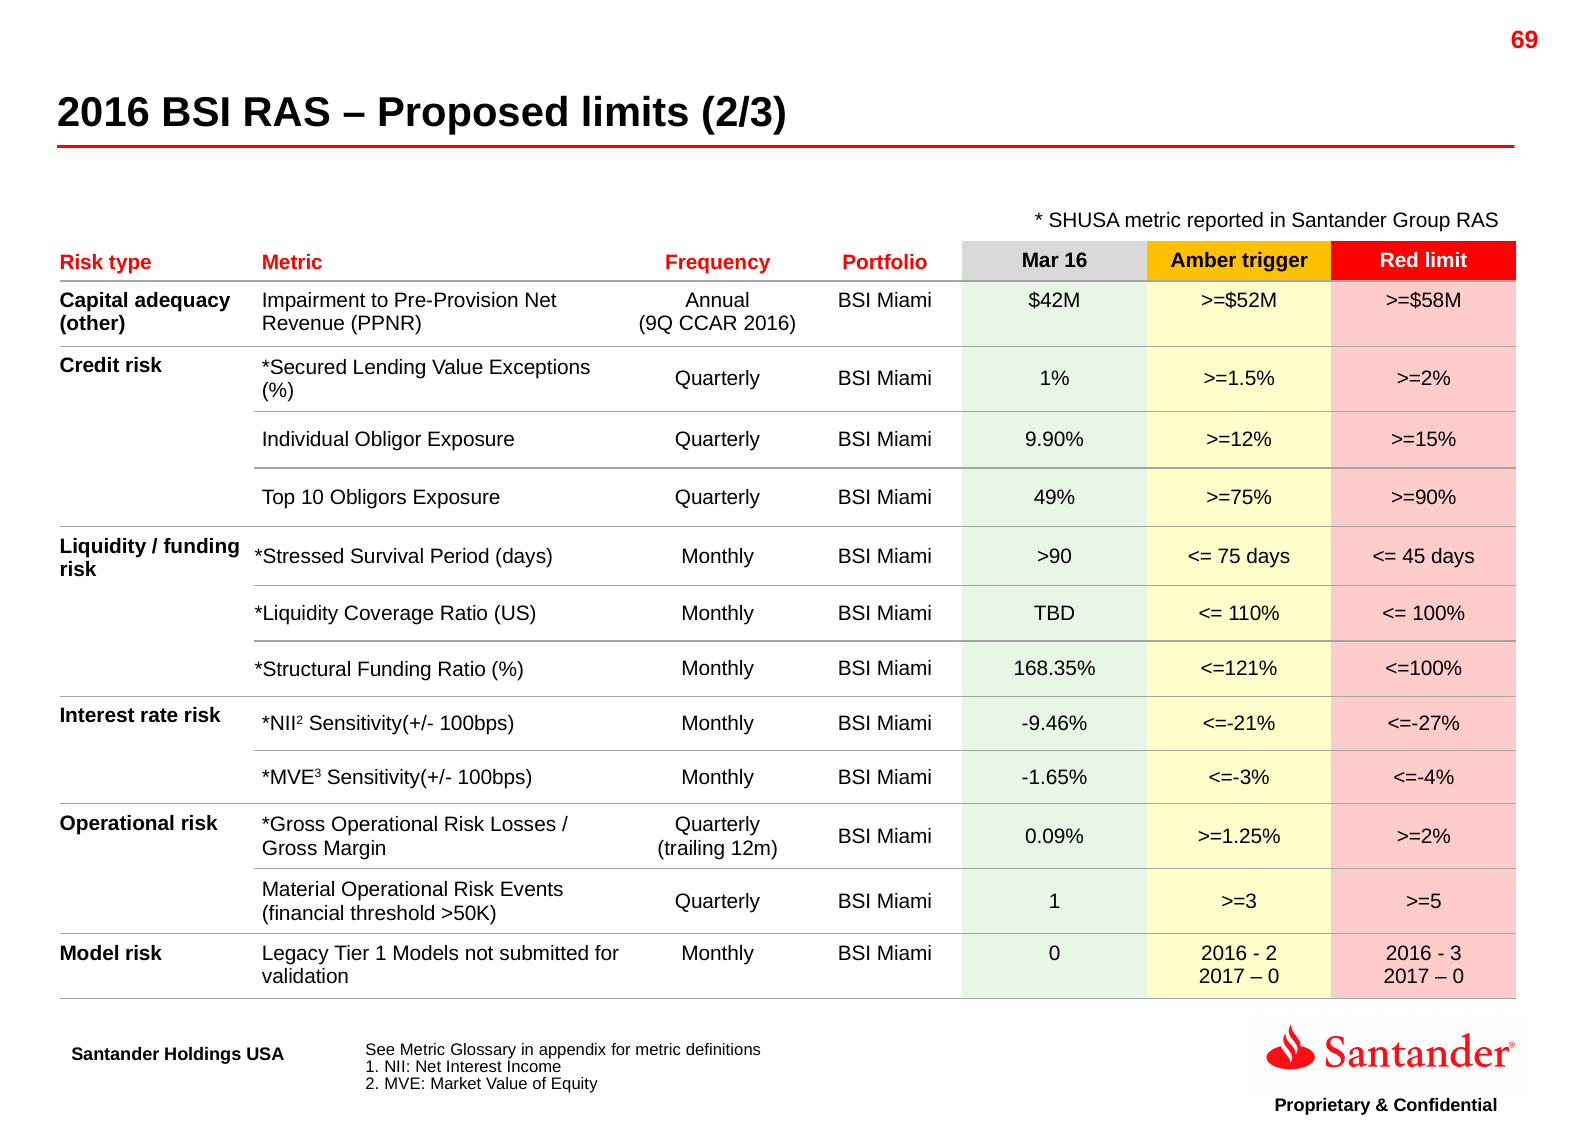

2016 BSI RAS – Proposed limits (2/3)
* SHUSA metric reported in Santander Group RAS
| Risk type | Metric | Frequency | Portfolio | Mar 16 | Amber trigger | Red limit |
| --- | --- | --- | --- | --- | --- | --- |
| Capital adequacy (other) | Impairment to Pre-Provision Net Revenue (PPNR) | Annual (9Q CCAR 2016) | BSI Miami | $42M | >=$52M | >=$58M |
| Credit risk | \*Secured Lending Value Exceptions (%) | Quarterly | BSI Miami | 1% | >=1.5% | >=2% |
|  | Individual Obligor Exposure | Quarterly | BSI Miami | 9.90% | >=12% | >=15% |
|  | Top 10 Obligors Exposure | Quarterly | BSI Miami | 49% | >=75% | >=90% |
| Liquidity / funding risk | \*Stressed Survival Period (days) | Monthly | BSI Miami | >90 | <= 75 days | <= 45 days |
|  | \*Liquidity Coverage Ratio (US) | Monthly | BSI Miami | TBD | <= 110% | <= 100% |
|  | \*Structural Funding Ratio (%) | Monthly | BSI Miami | 168.35% | <=121% | <=100% |
| Interest rate risk | \*NII2 Sensitivity(+/- 100bps) | Monthly | BSI Miami | -9.46% | <=-21% | <=-27% |
|  | \*MVE3 Sensitivity(+/- 100bps) | Monthly | BSI Miami | -1.65% | <=-3% | <=-4% |
| Operational risk | \*Gross Operational Risk Losses / Gross Margin | Quarterly (trailing 12m) | BSI Miami | 0.09% | >=1.25% | >=2% |
|  | Material Operational Risk Events (financial threshold >50K) | Quarterly | BSI Miami | 1 | >=3 | >=5 |
| Model risk | Legacy Tier 1 Models not submitted for validation | Monthly | BSI Miami | 0 | 2016 - 2 2017 – 0 | 2016 - 3 2017 – 0 |
See Metric Glossary in appendix for metric definitions
NII: Net Interest Income
MVE: Market Value of Equity